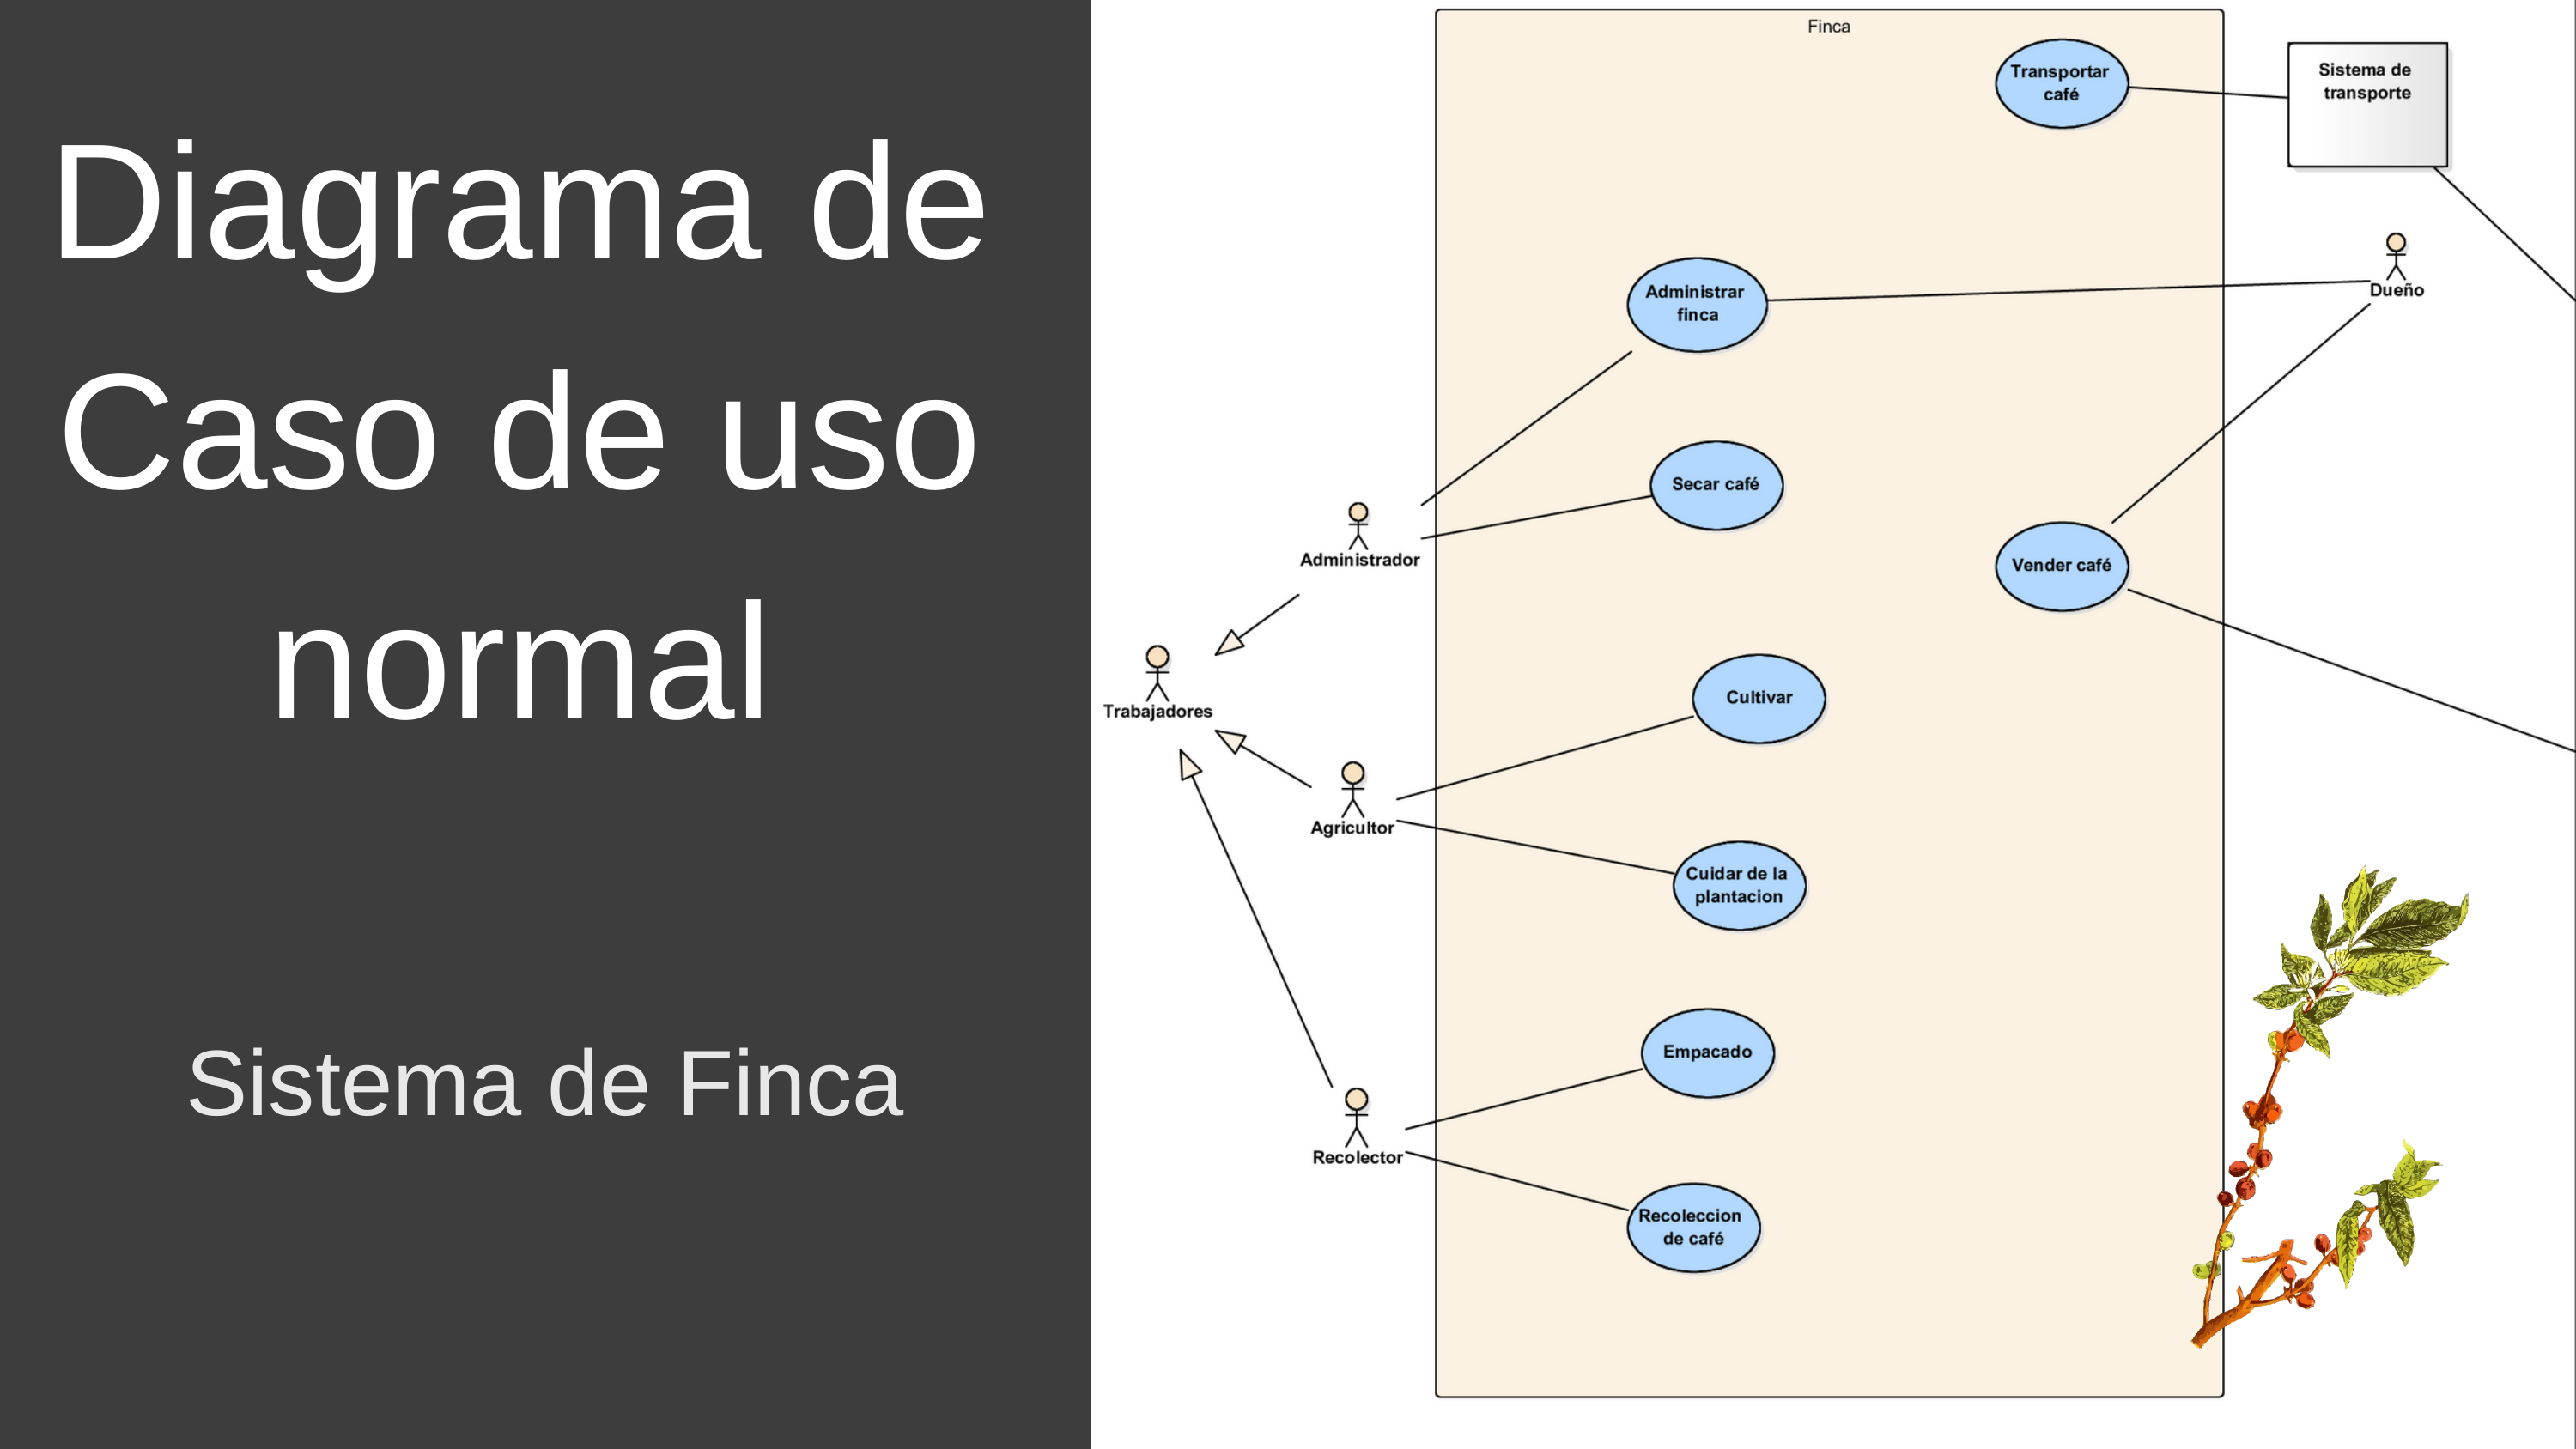

Diagrama de Caso de uso normal

Sistema de Finca